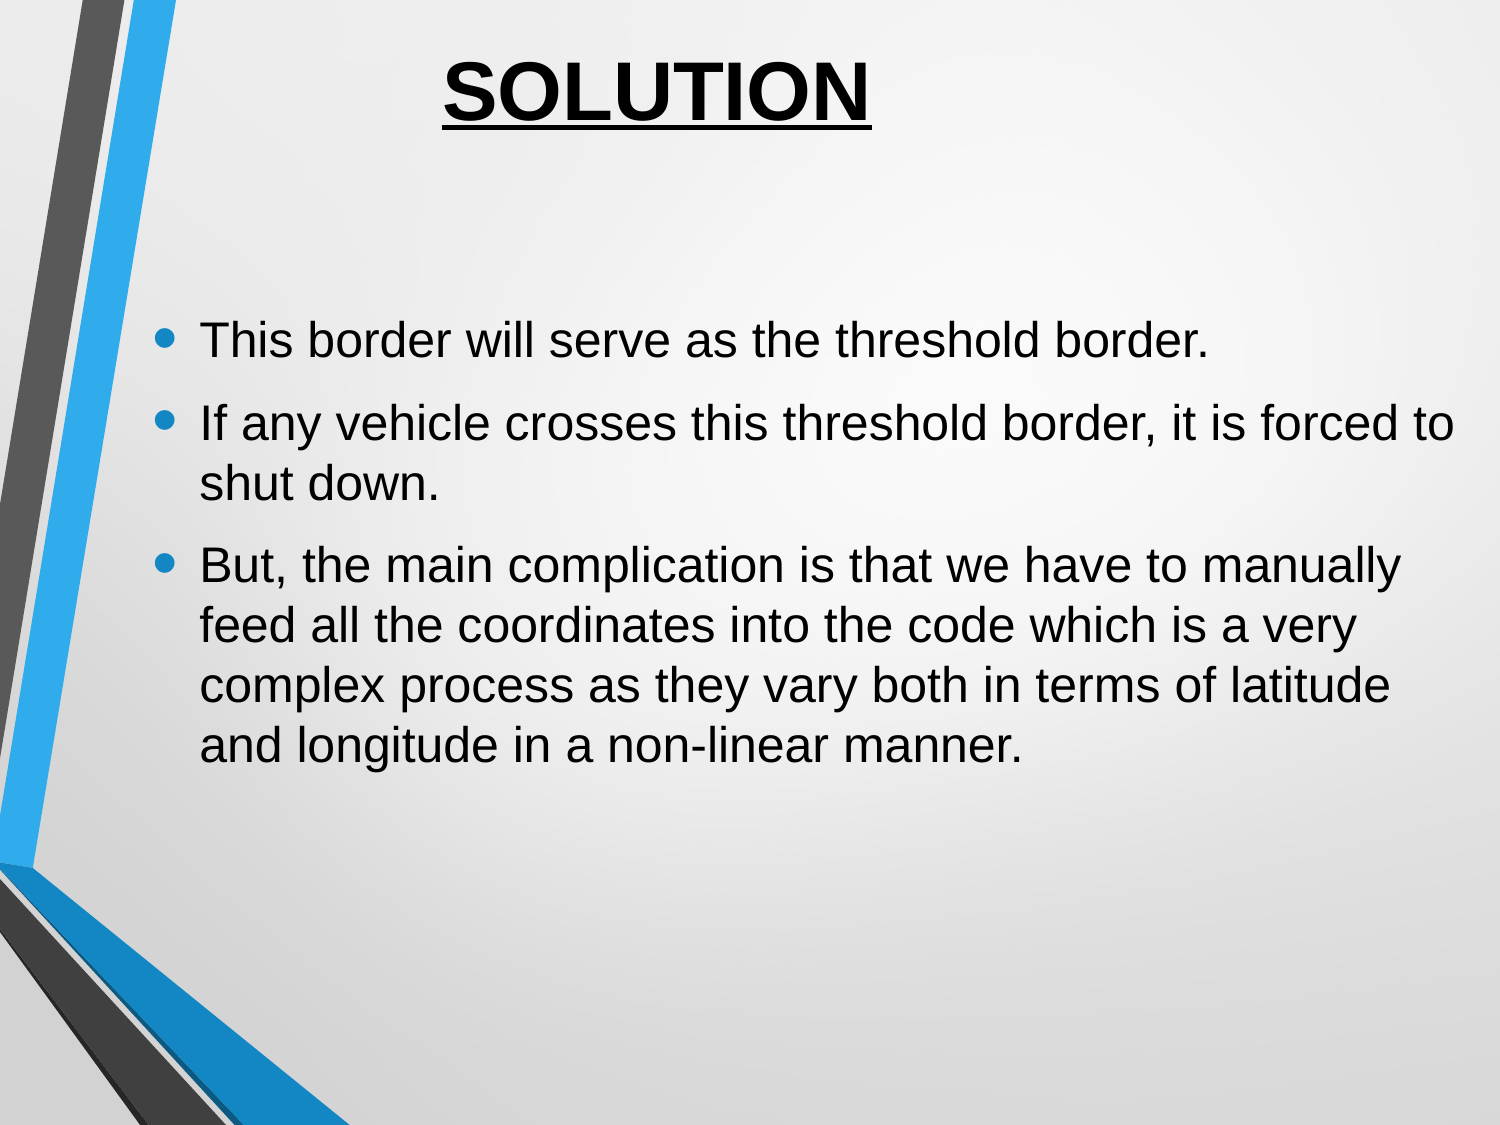

# SOLUTION
This border will serve as the threshold border.
If any vehicle crosses this threshold border, it is forced to shut down.
But, the main complication is that we have to manually feed all the coordinates into the code which is a very complex process as they vary both in terms of latitude and longitude in a non-linear manner.